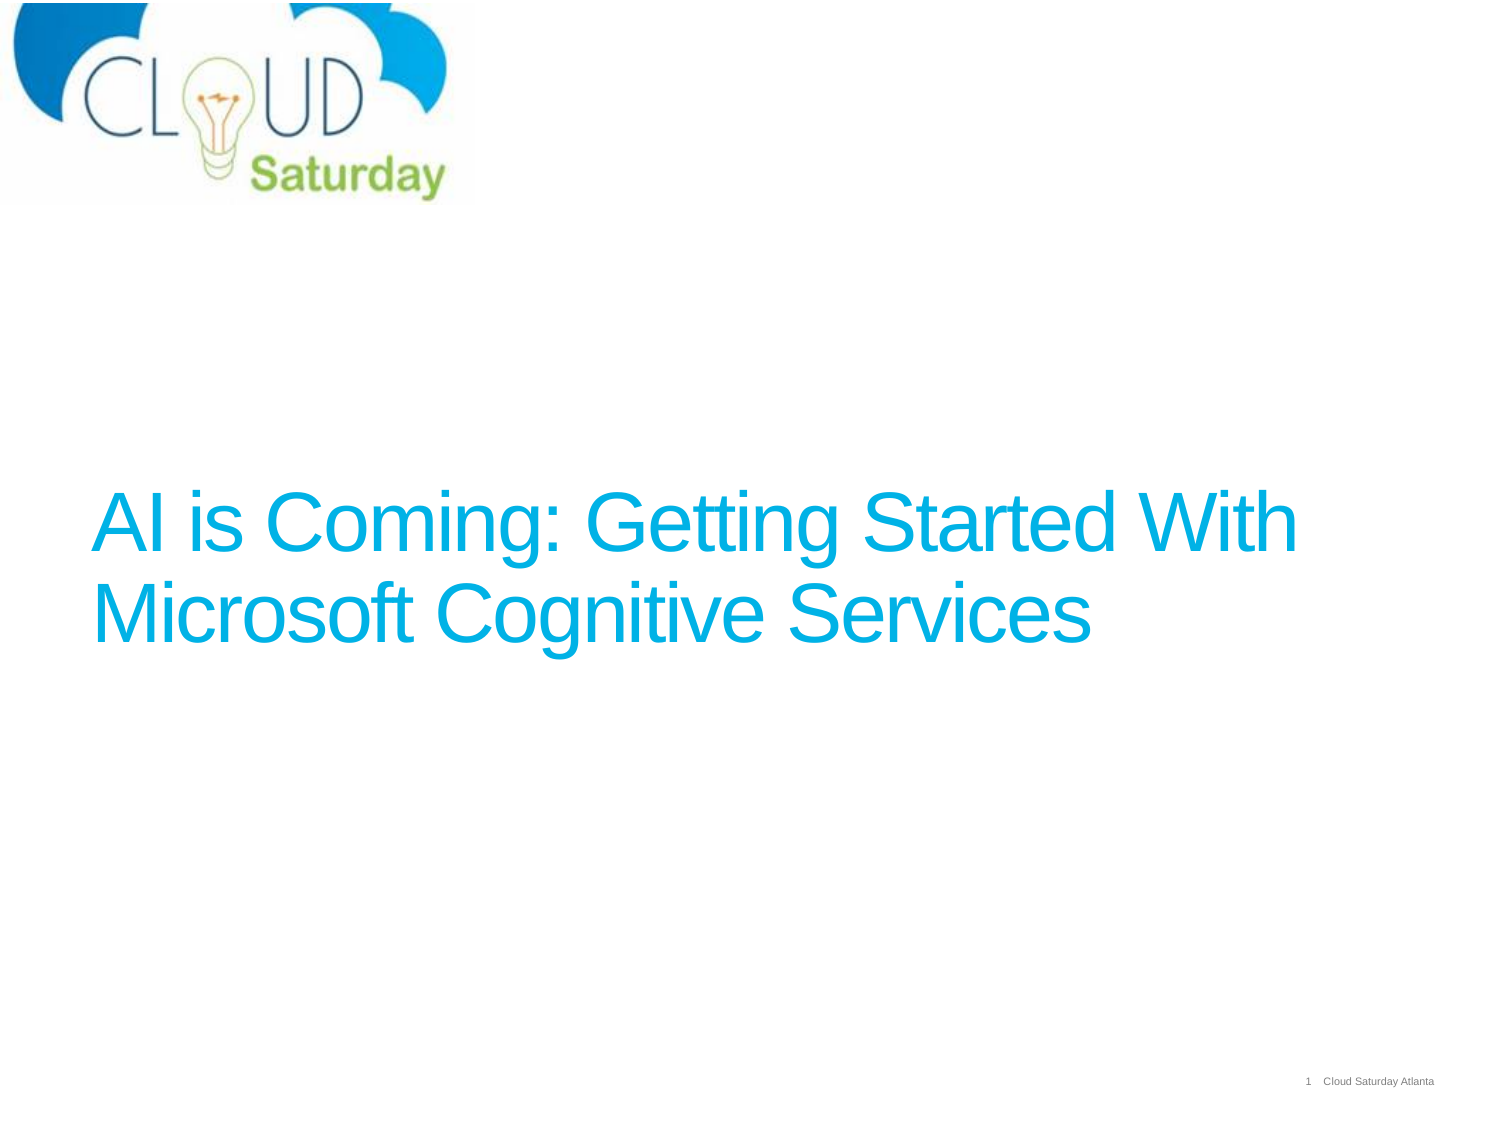

# AI is Coming: Getting Started With Microsoft Cognitive Services